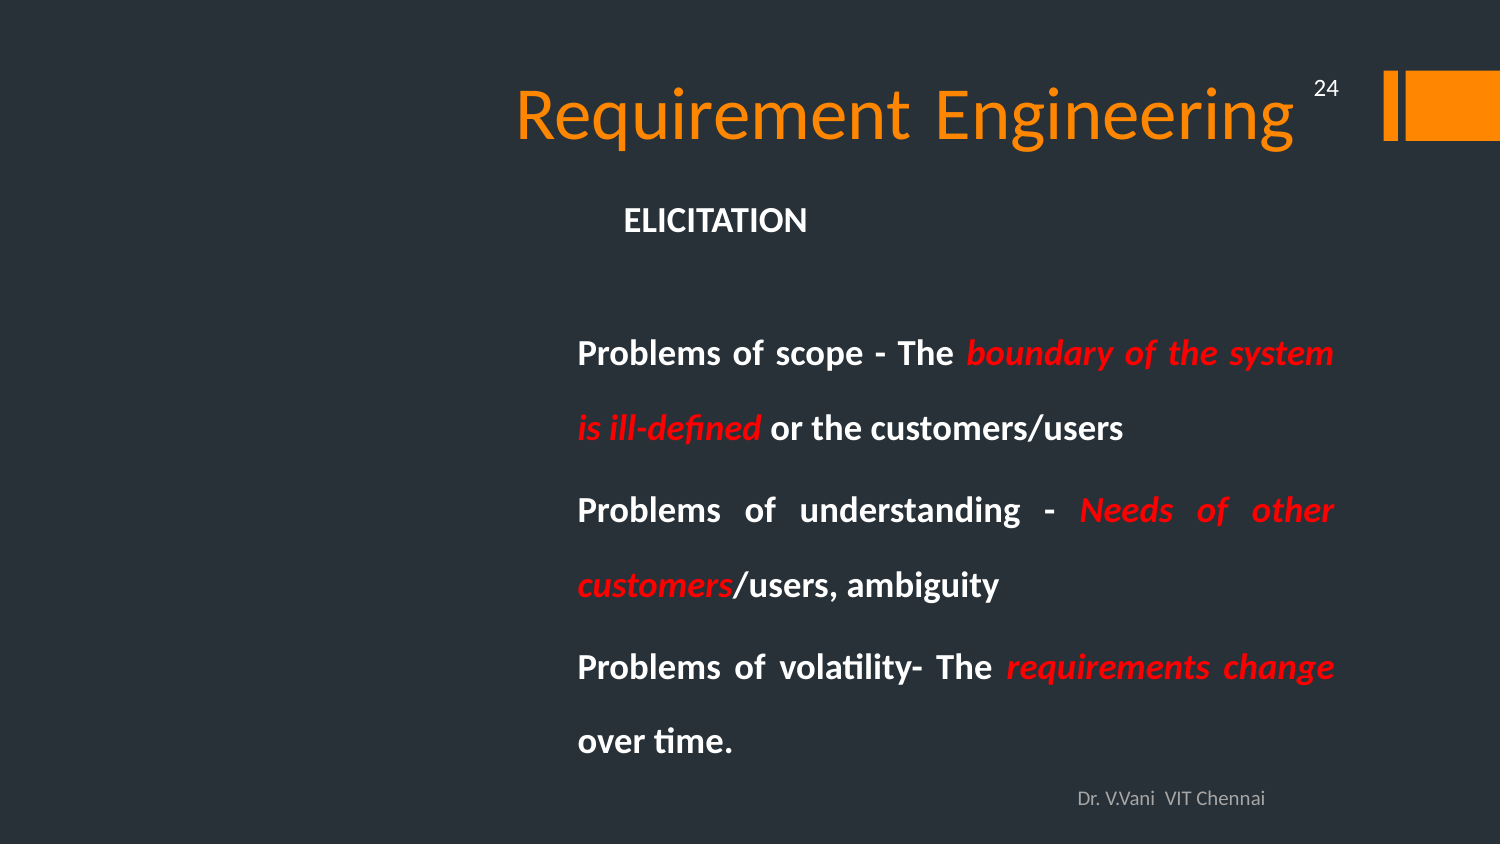

# Requirement Engineering
24
ELICITATION

Problems of scope - The boundary of the system is ill-defined or the customers/users
Problems of understanding - Needs of other customers/users, ambiguity
Problems of volatility- The requirements change over time.

Dr. V.Vani  VIT Chennai